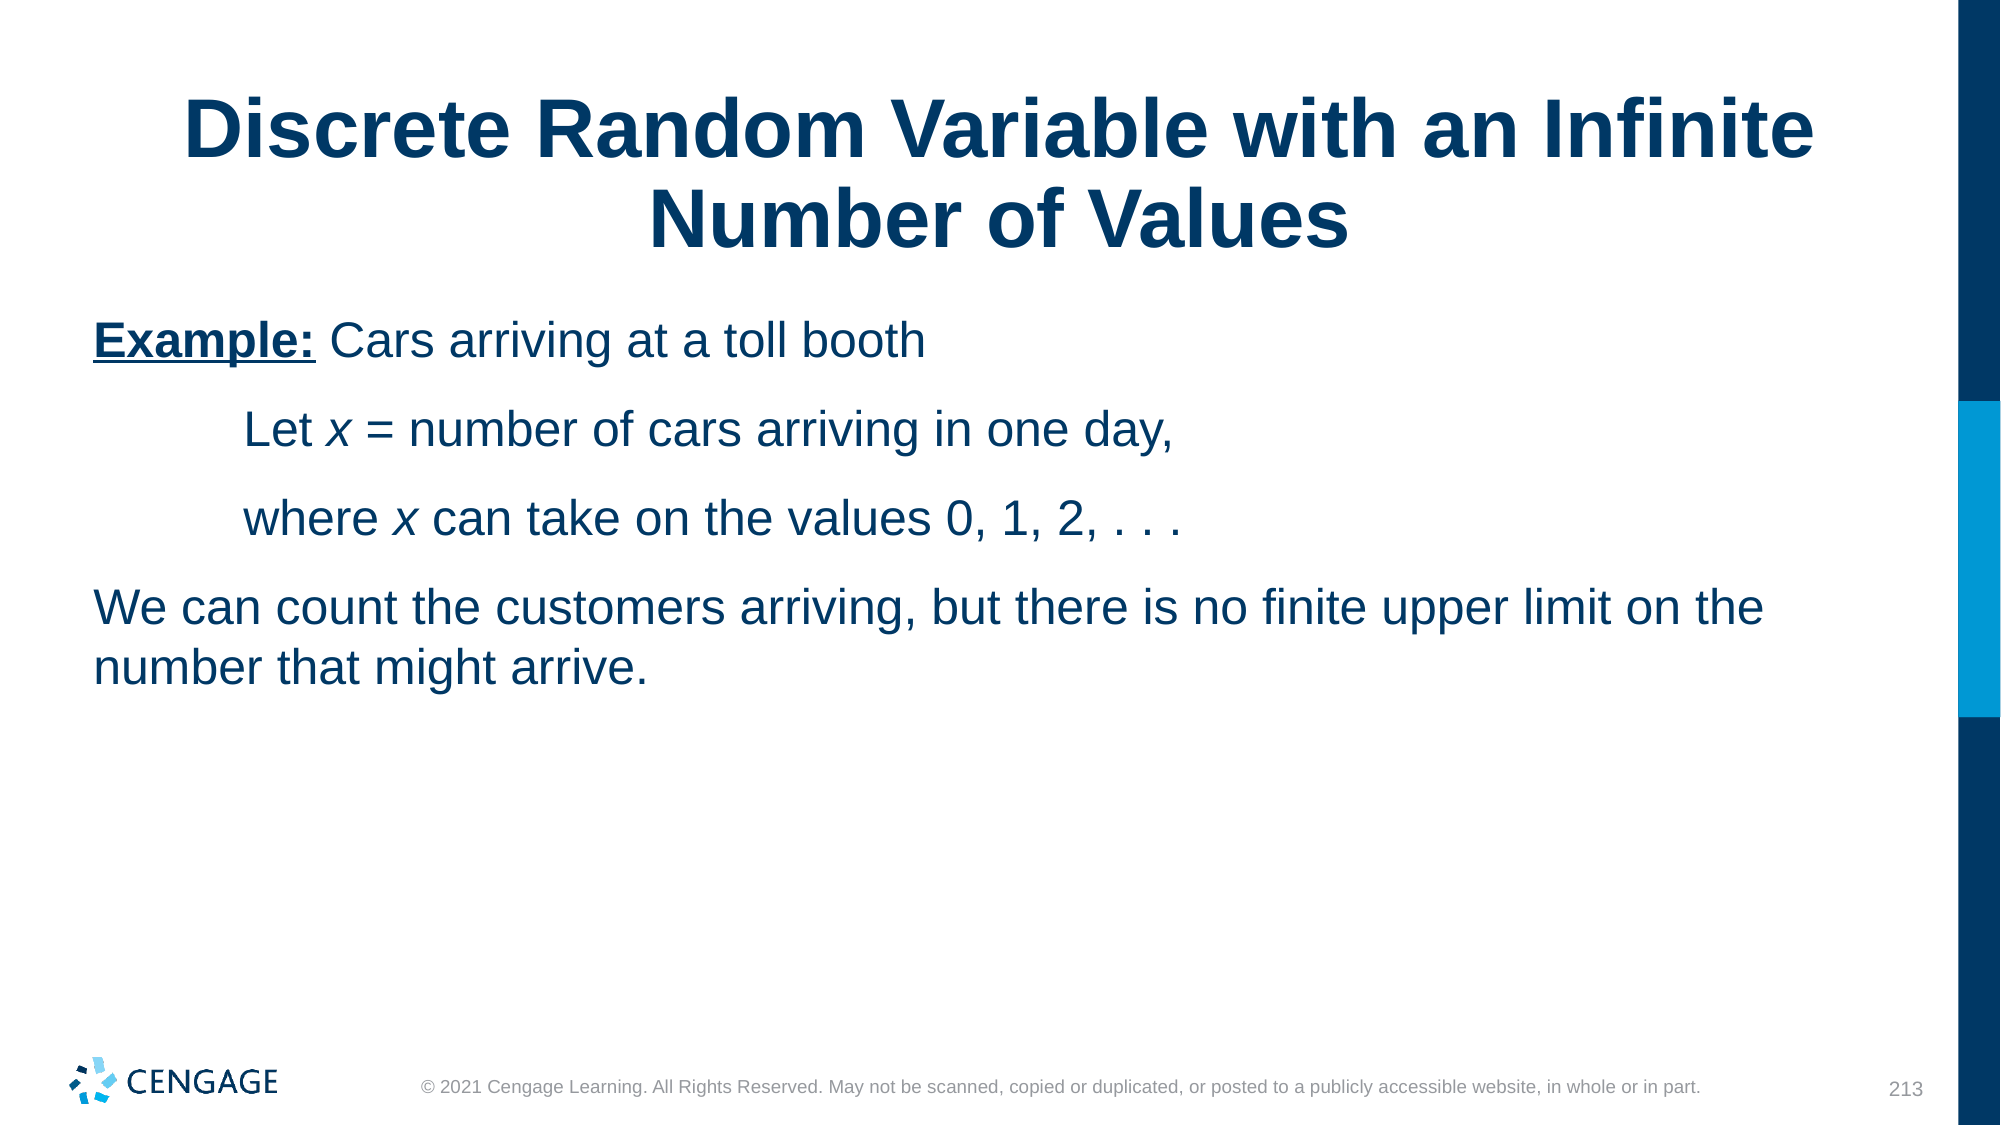

# Discrete Random Variable with an Infinite Number of Values
Example: Cars arriving at a toll booth
Let x = number of cars arriving in one day,
where x can take on the values 0, 1, 2, . . .
We can count the customers arriving, but there is no finite upper limit on the number that might arrive.